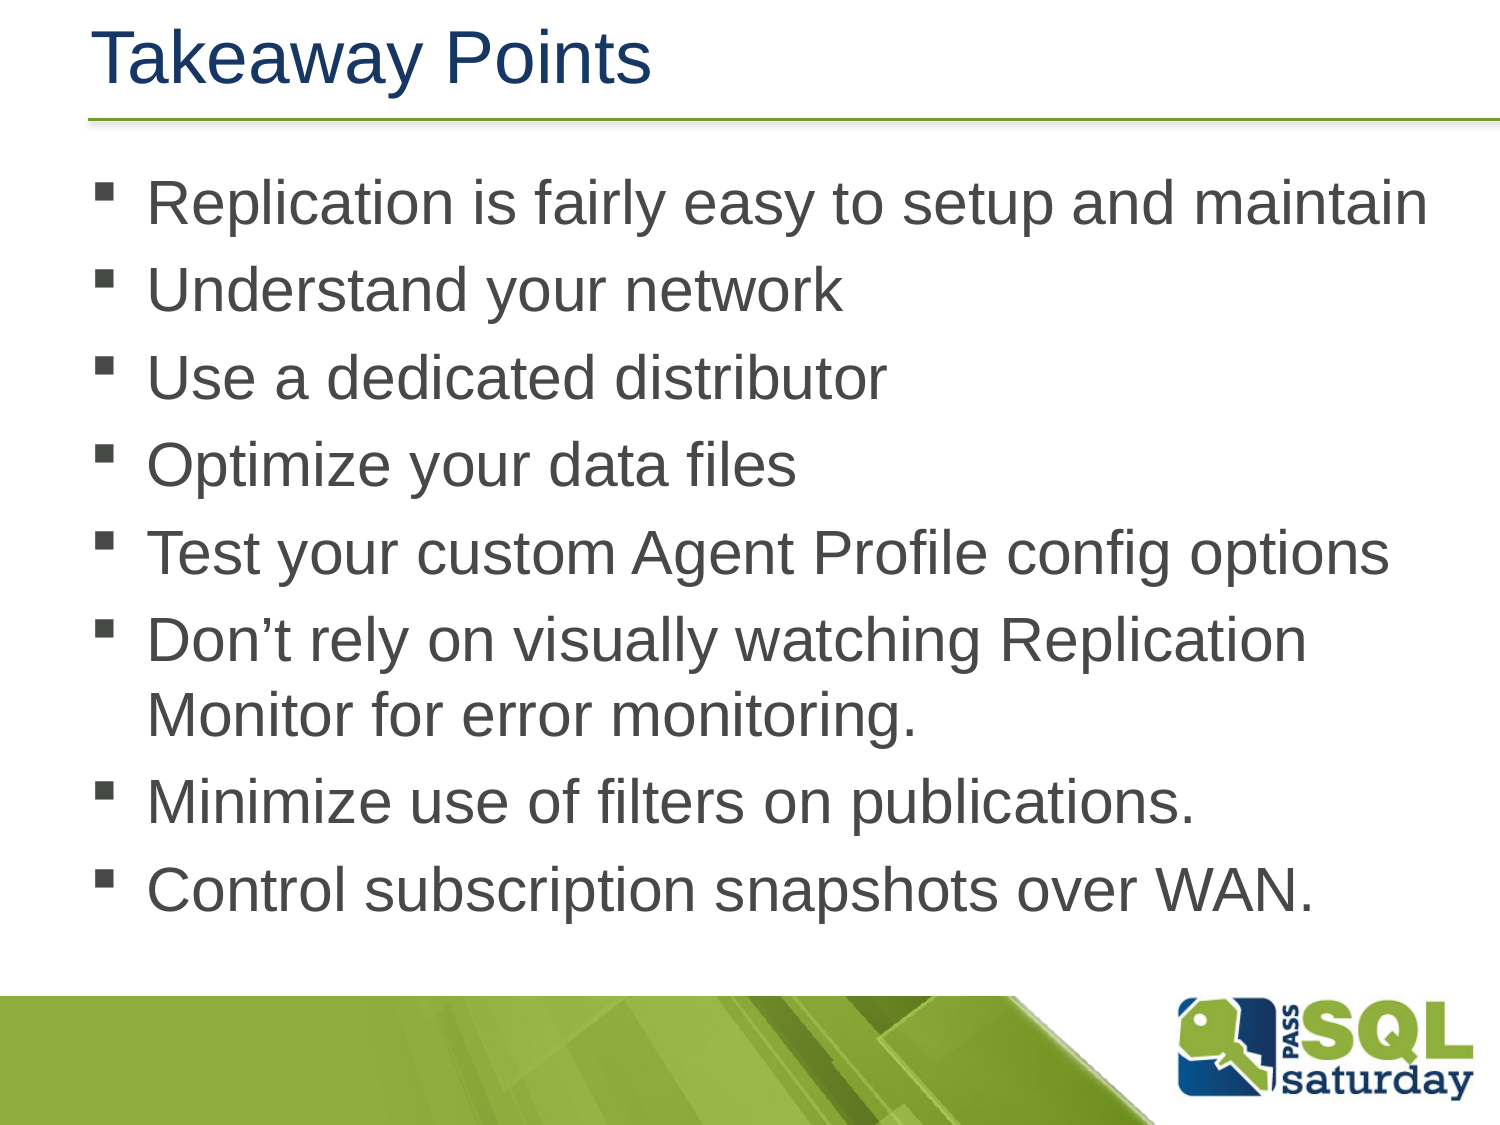

# Takeaway Points
Replication is fairly easy to setup and maintain
Understand your network
Use a dedicated distributor
Optimize your data files
Test your custom Agent Profile config options
Don’t rely on visually watching Replication Monitor for error monitoring.
Minimize use of filters on publications.
Control subscription snapshots over WAN.